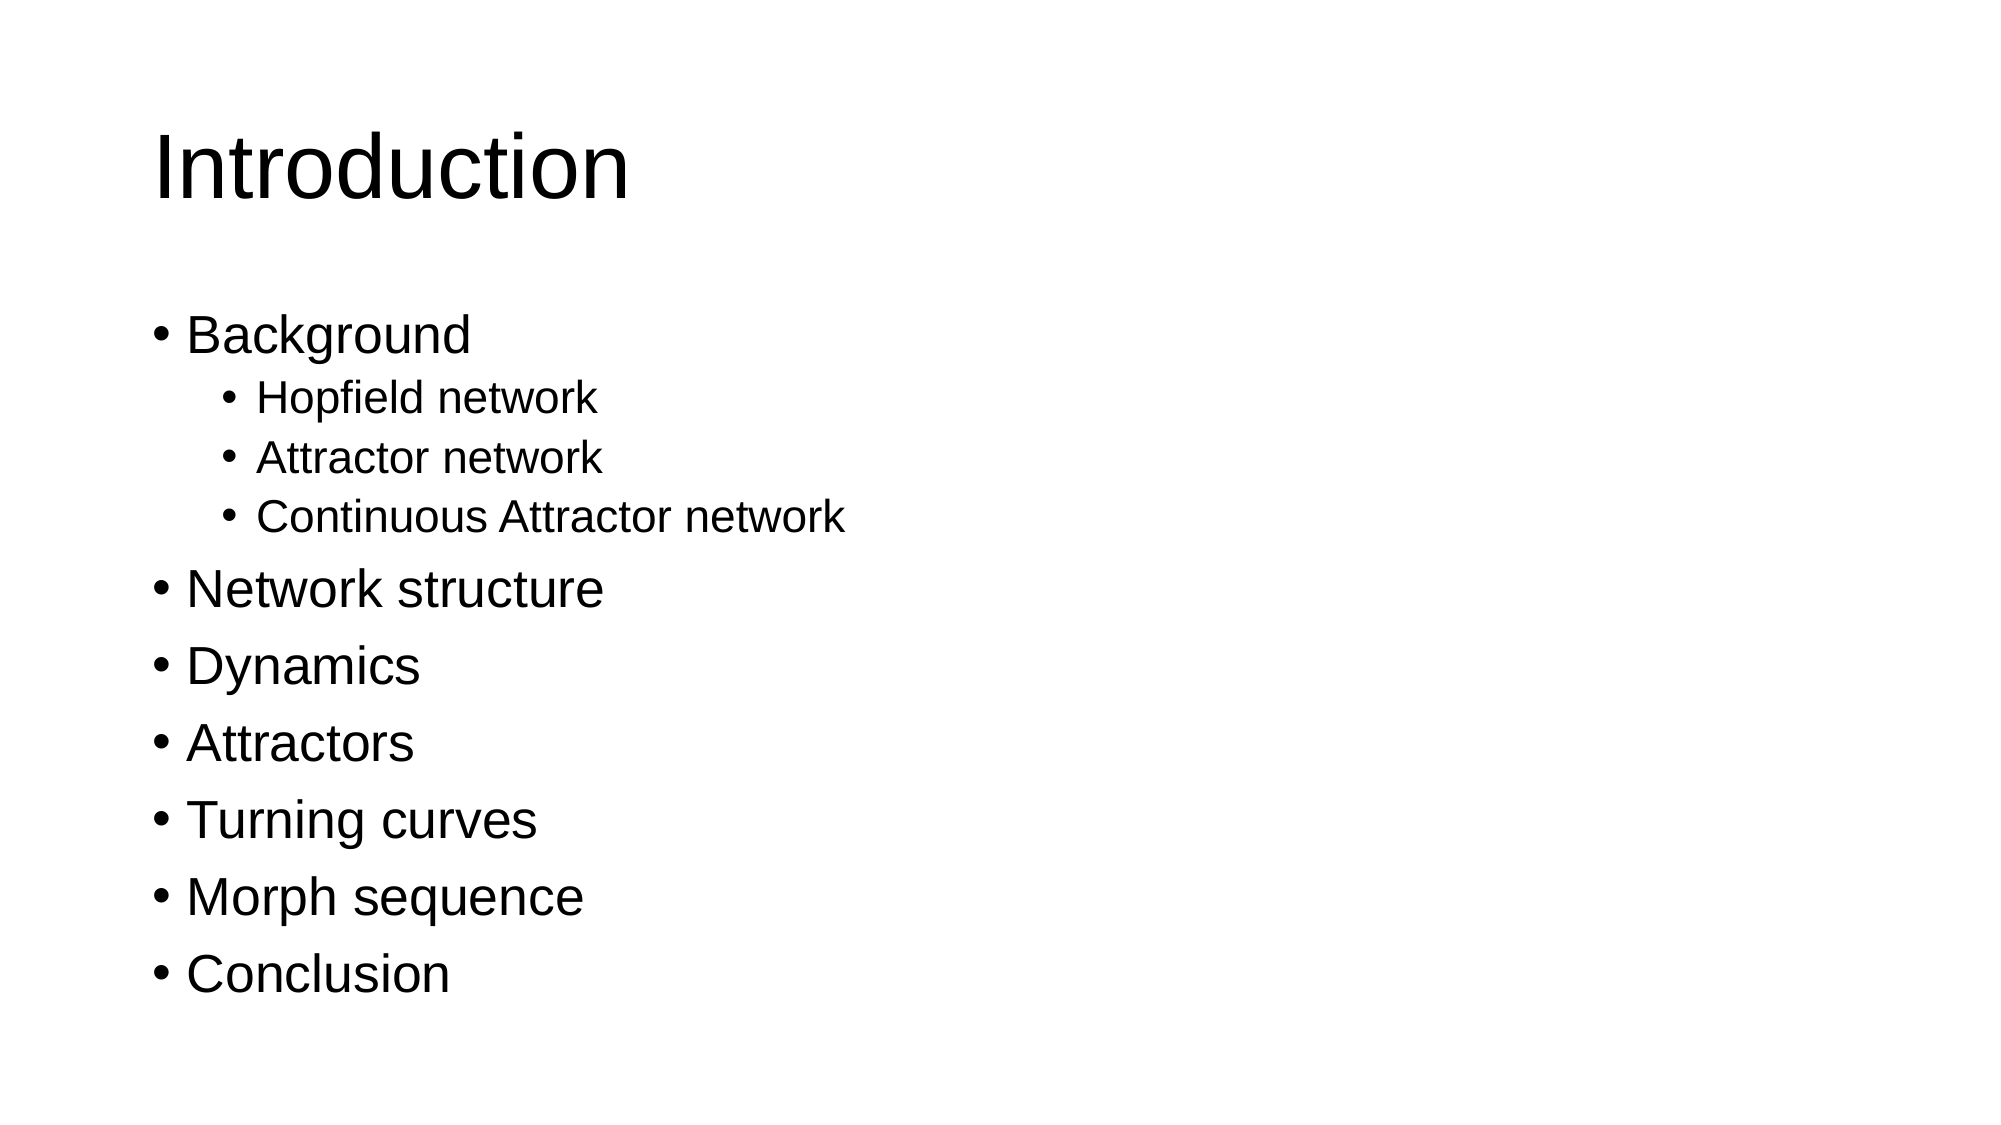

# Introduction
Background
Hopfield network
Attractor network
Continuous Attractor network
Network structure
Dynamics
Attractors
Turning curves
Morph sequence
Conclusion